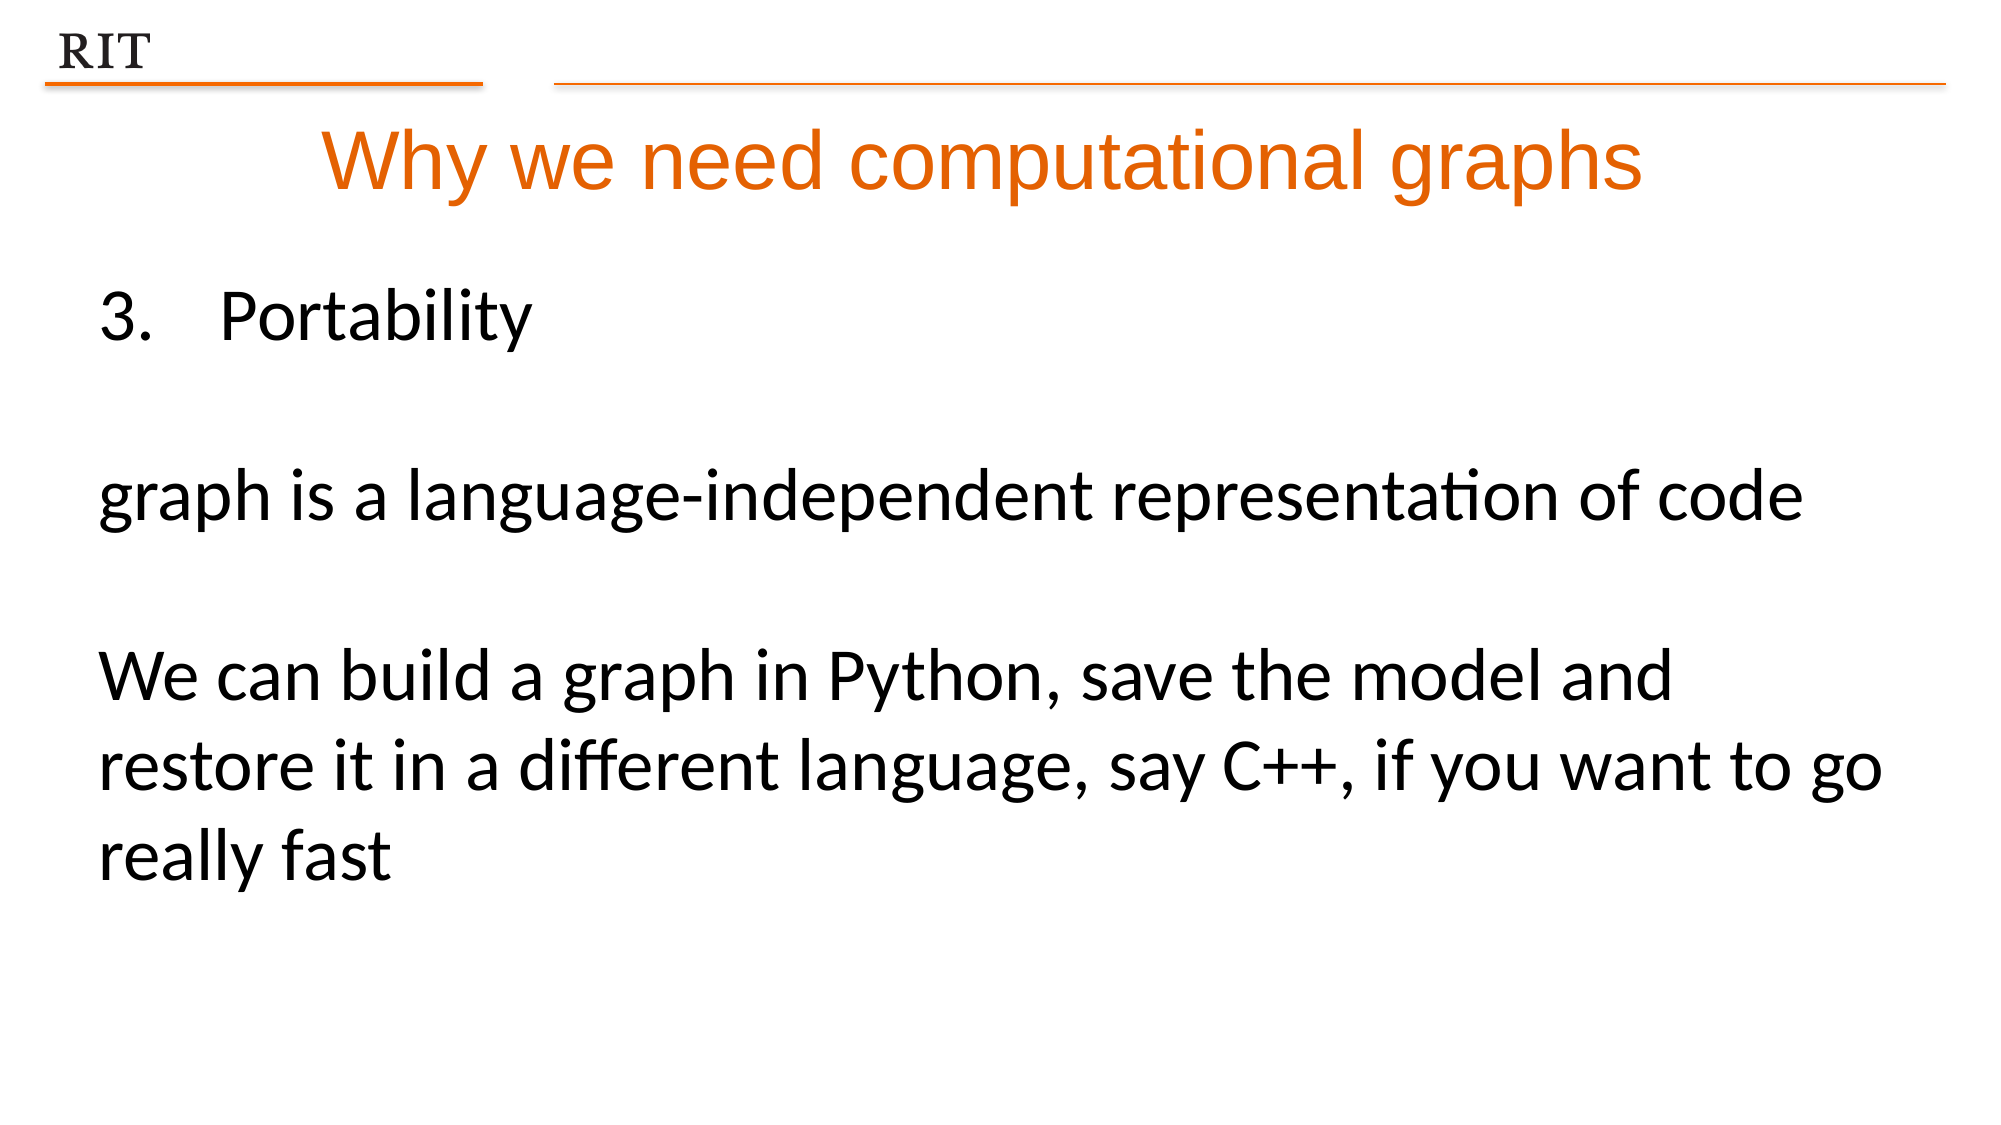

Why we need computational graphs
Portability

graph is a language-independent representation of code

We can build a graph in Python, save the model and restore it in a different language, say C++, if you want to go really fast